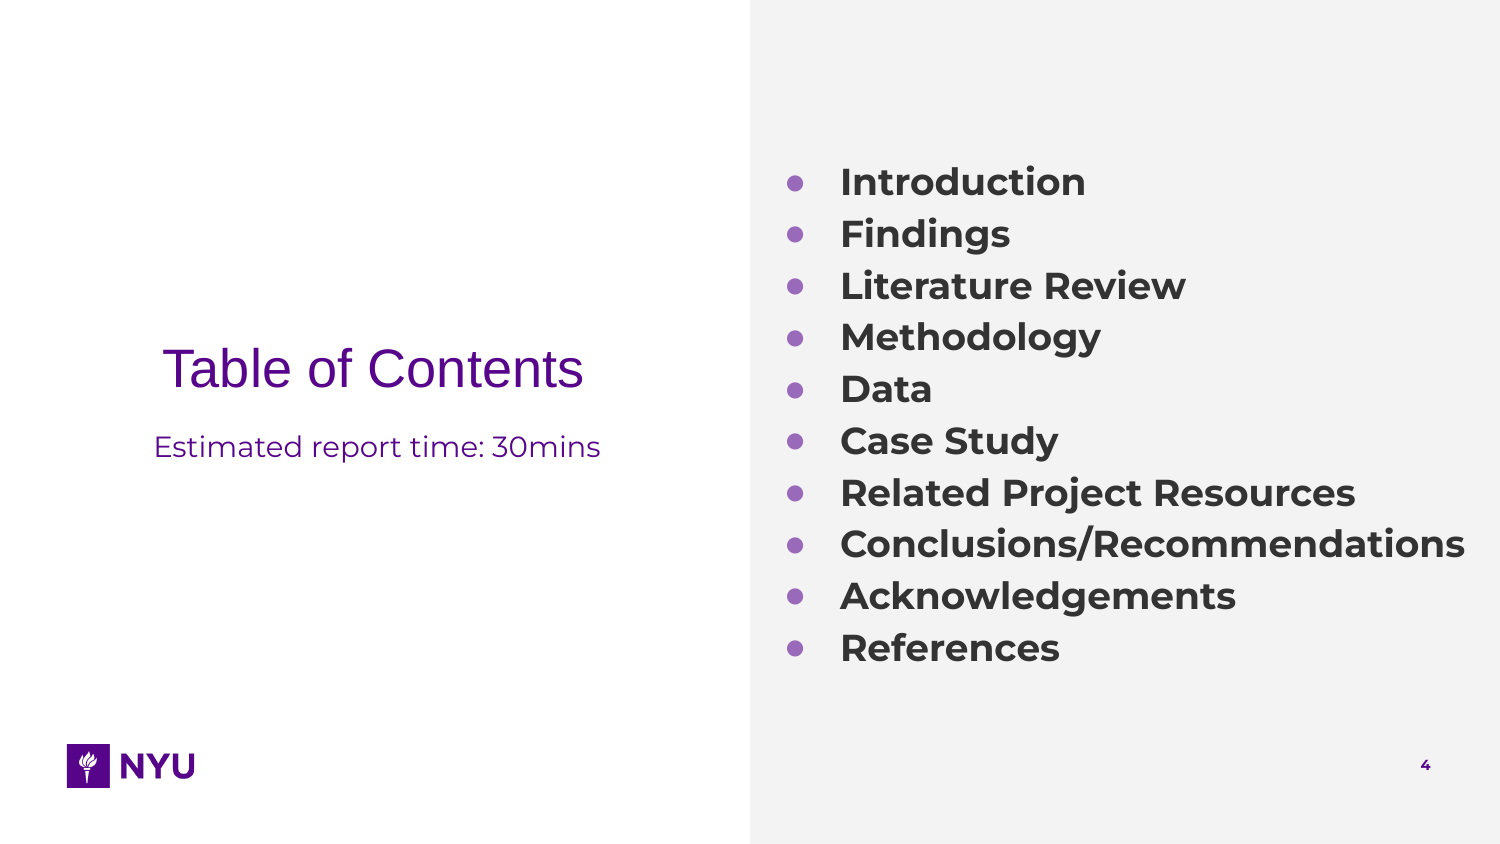

Introduction
Findings
Literature Review
Methodology
Data
Case Study
Related Project Resources
Conclusions/Recommendations
Acknowledgements
References
# Table of Contents
Estimated report time: 30mins